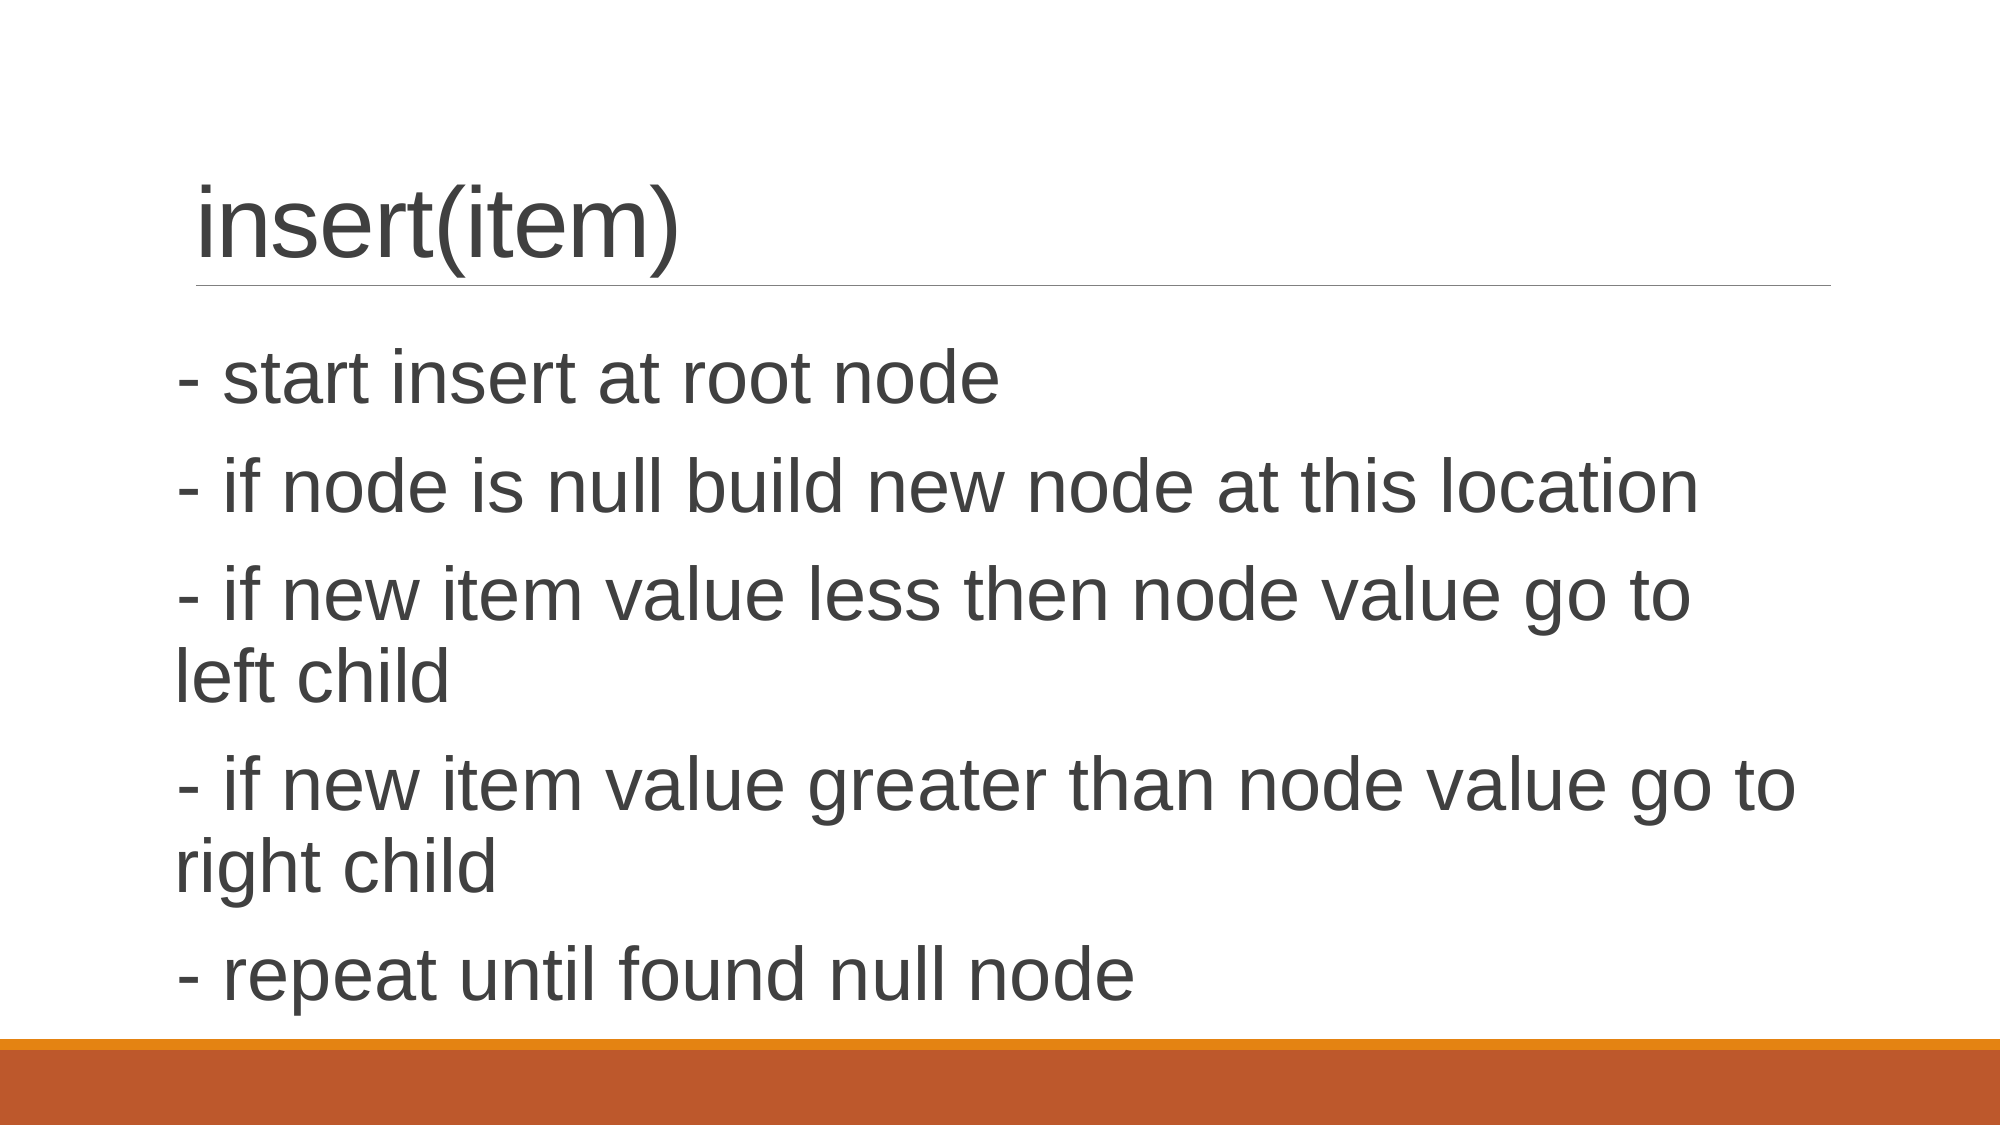

# insert(item)
- start insert at root node
- if node is null build new node at this location
- if new item value less then node value go to left child
- if new item value greater than node value go to right child
- repeat until found null node